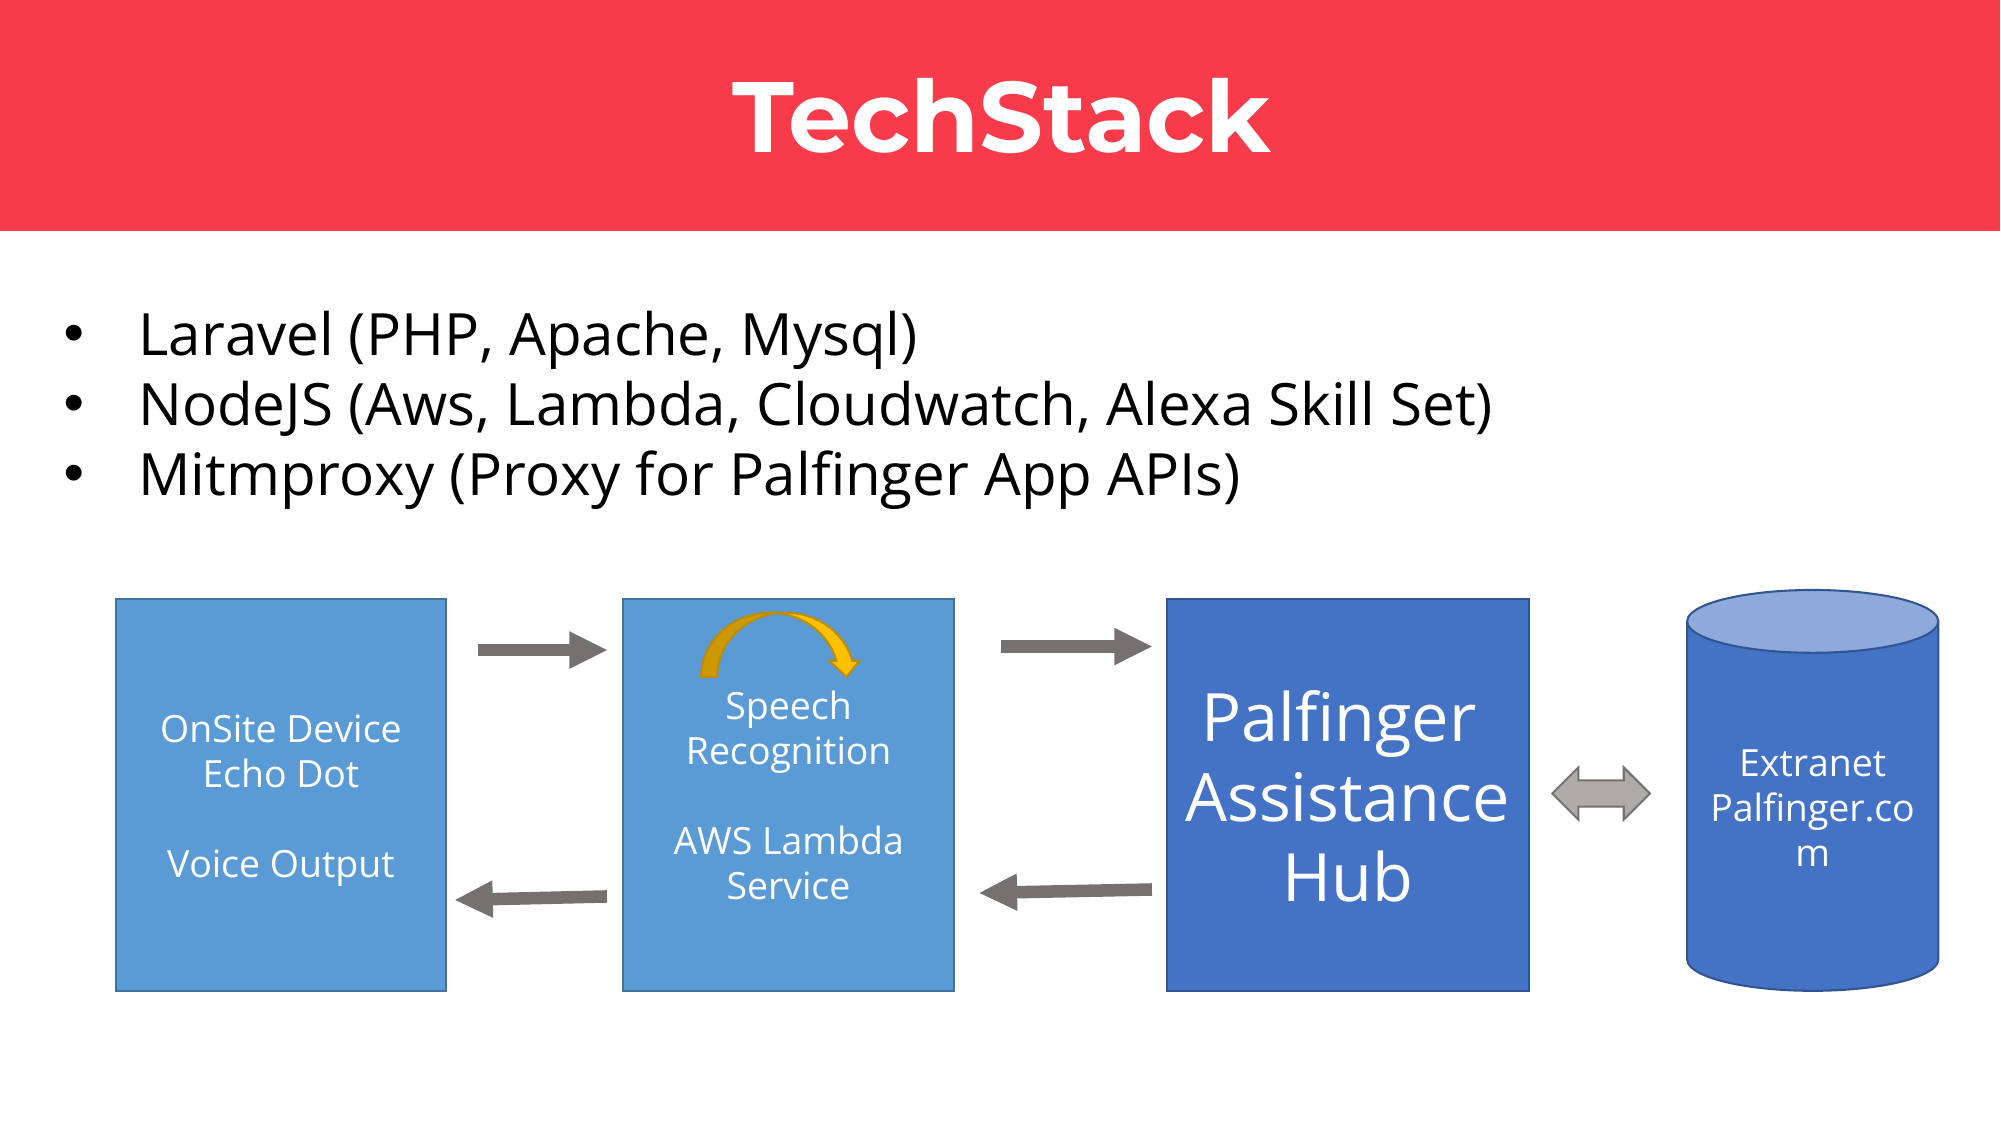

TechStack
Laravel (PHP, Apache, Mysql)
NodeJS (Aws, Lambda, Cloudwatch, Alexa Skill Set)
Mitmproxy (Proxy for Palfinger App APIs)

Extranet
Palfinger.com
Speech Recognition

AWS Lambda Service
Palfinger
Assistance Hub
OnSite Device
Echo Dot

Voice Output

WIRD